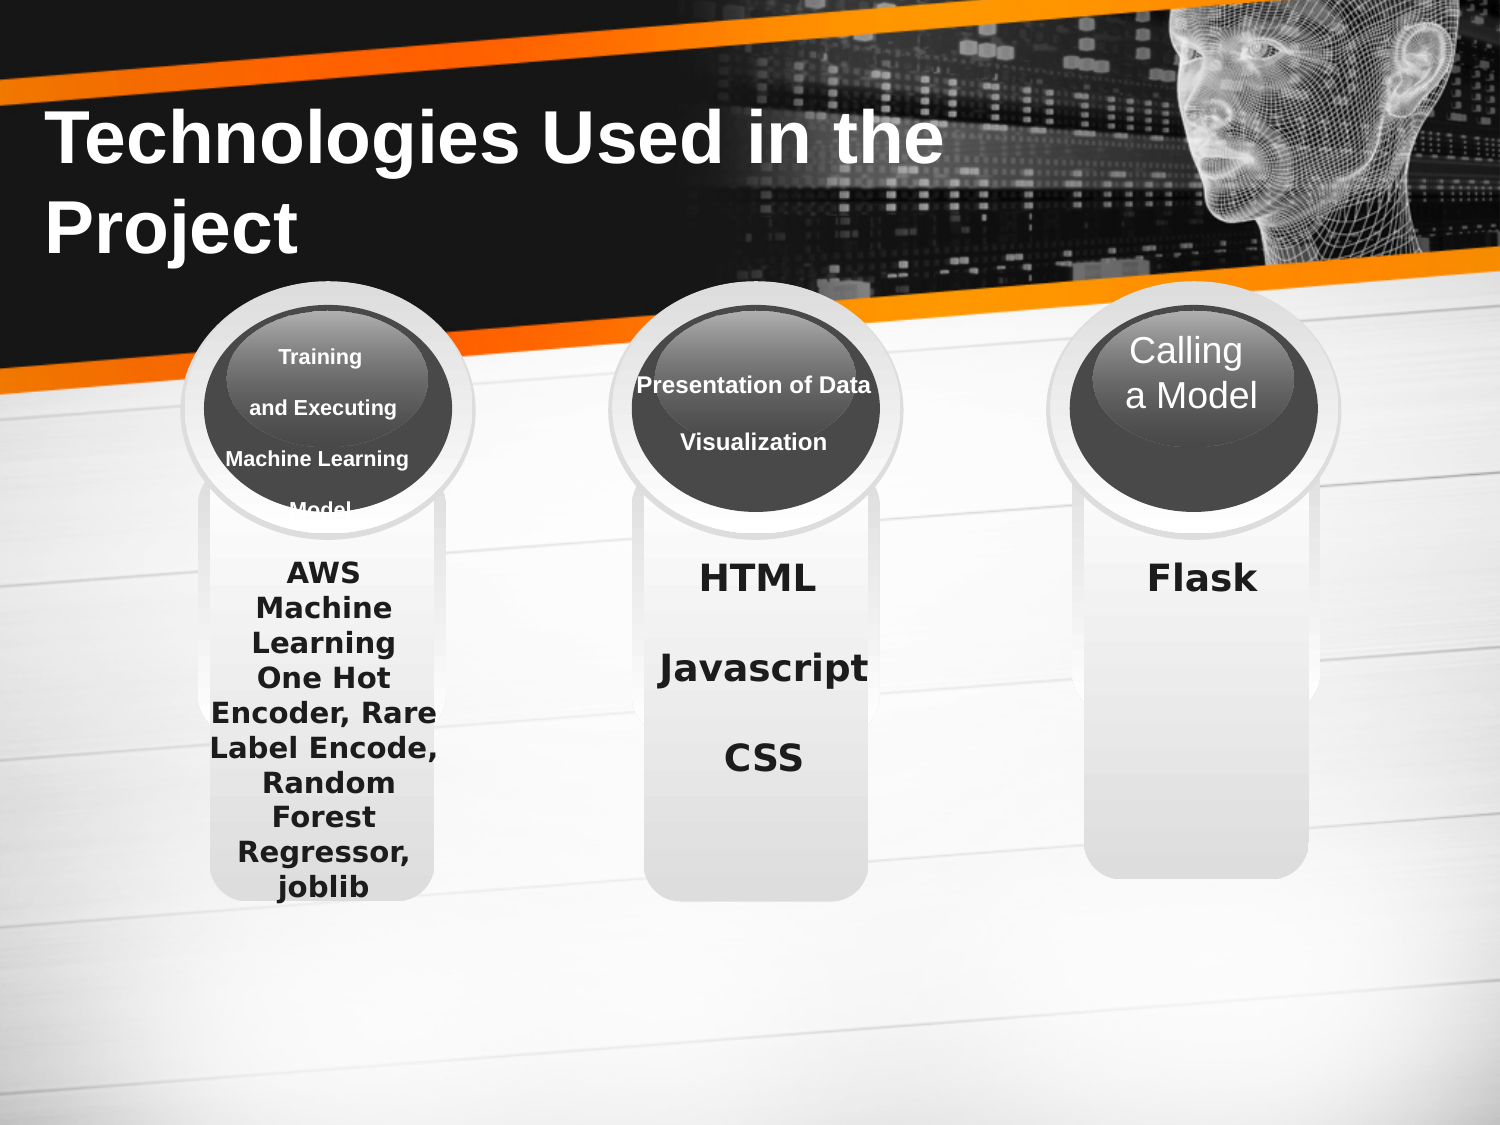

# Technologies Used in the Project

Training
 and Executing Machine Learning
Model

Presentation of Data Visualization

Calling
 a Model

AWS
Machine Learning
One Hot Encoder, Rare Label Encode,
 Random Forest Regressor, joblib

HTML

 Javascript

 CSS

Flask